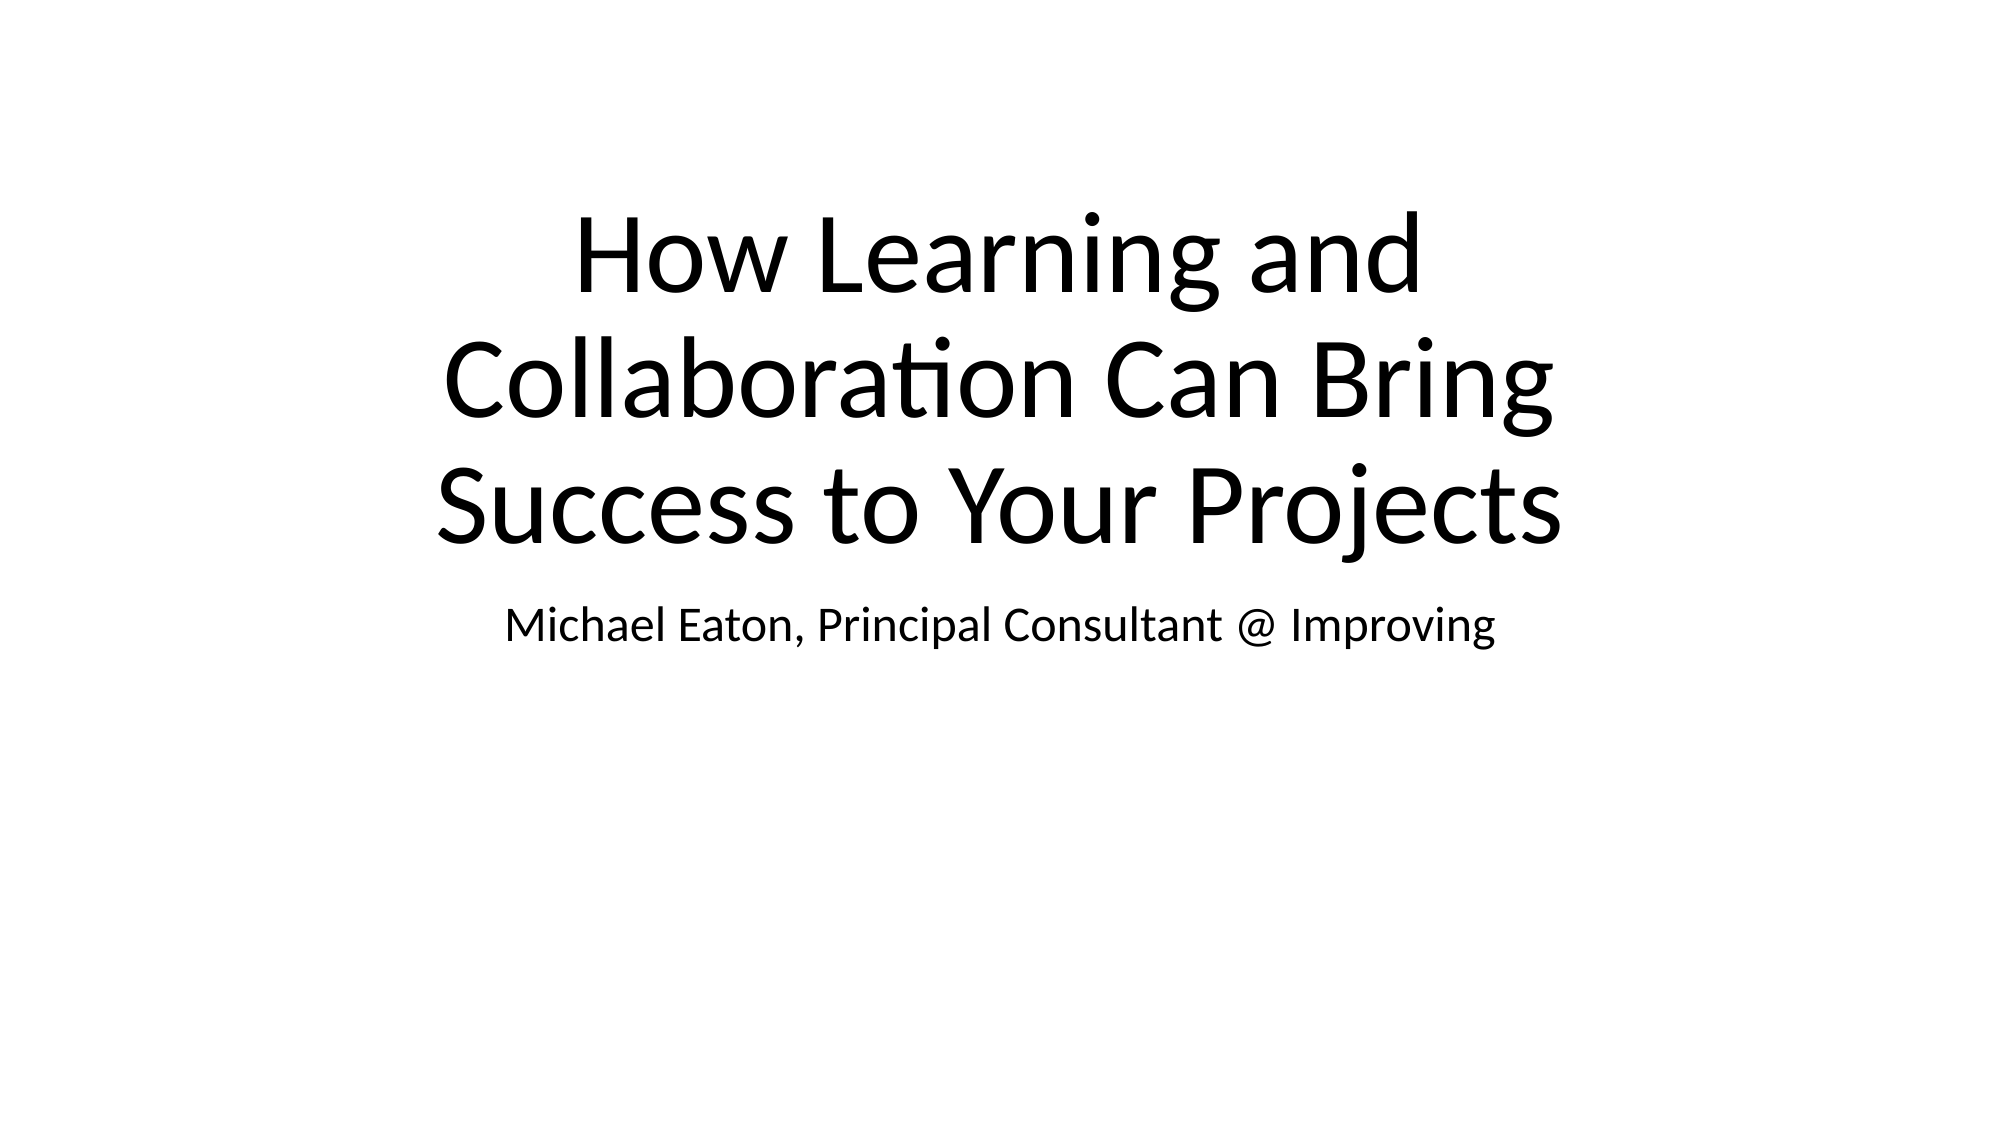

# How Learning and Collaboration Can Bring Success to Your Projects
Michael Eaton, Principal Consultant @ Improving